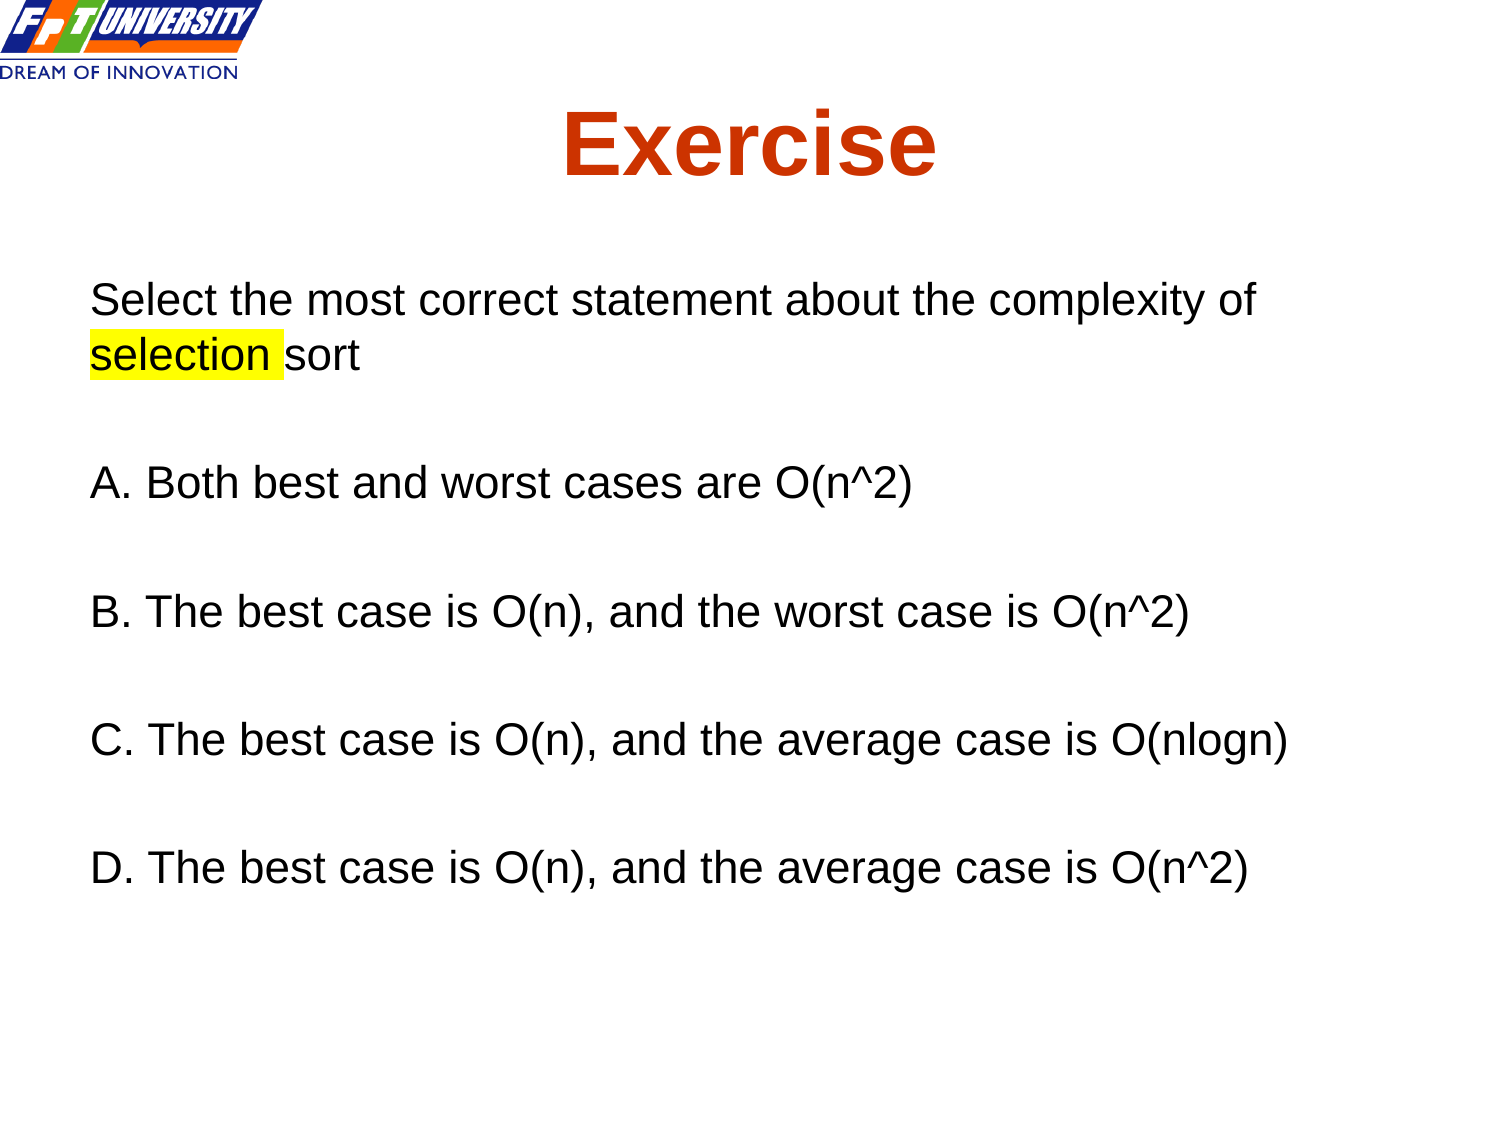

# Exercise
Select the most correct statement about the complexity of selection sort

A. Both best and worst cases are O(n^2)

B. The best case is O(n), and the worst case is O(n^2)

C. The best case is O(n), and the average case is O(nlogn)

D. The best case is O(n), and the average case is O(n^2)